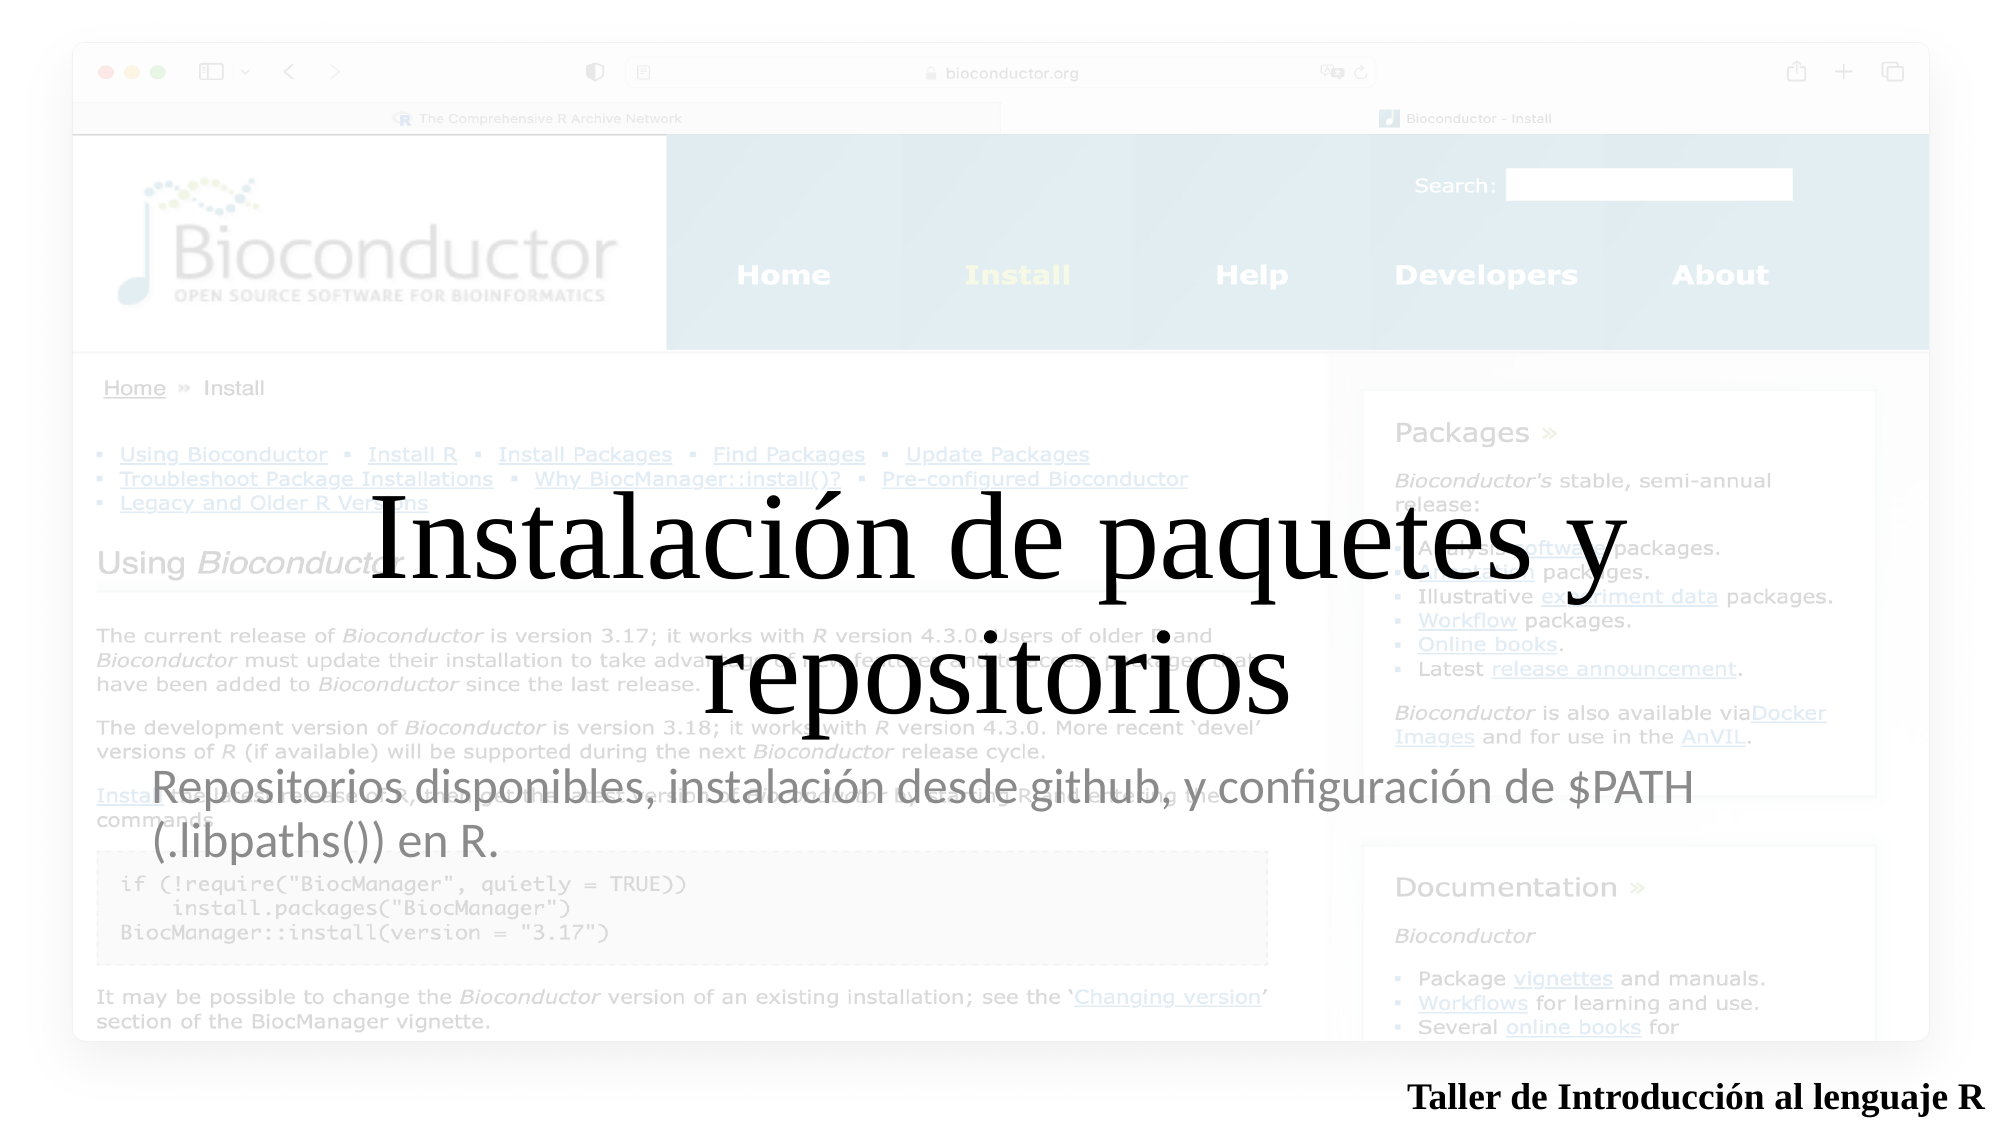

# Instalación de paquetes y repositorios
Repositorios disponibles, instalación desde github, y configuración de $PATH (.libpaths()) en R.
Taller de Introducción al lenguaje R